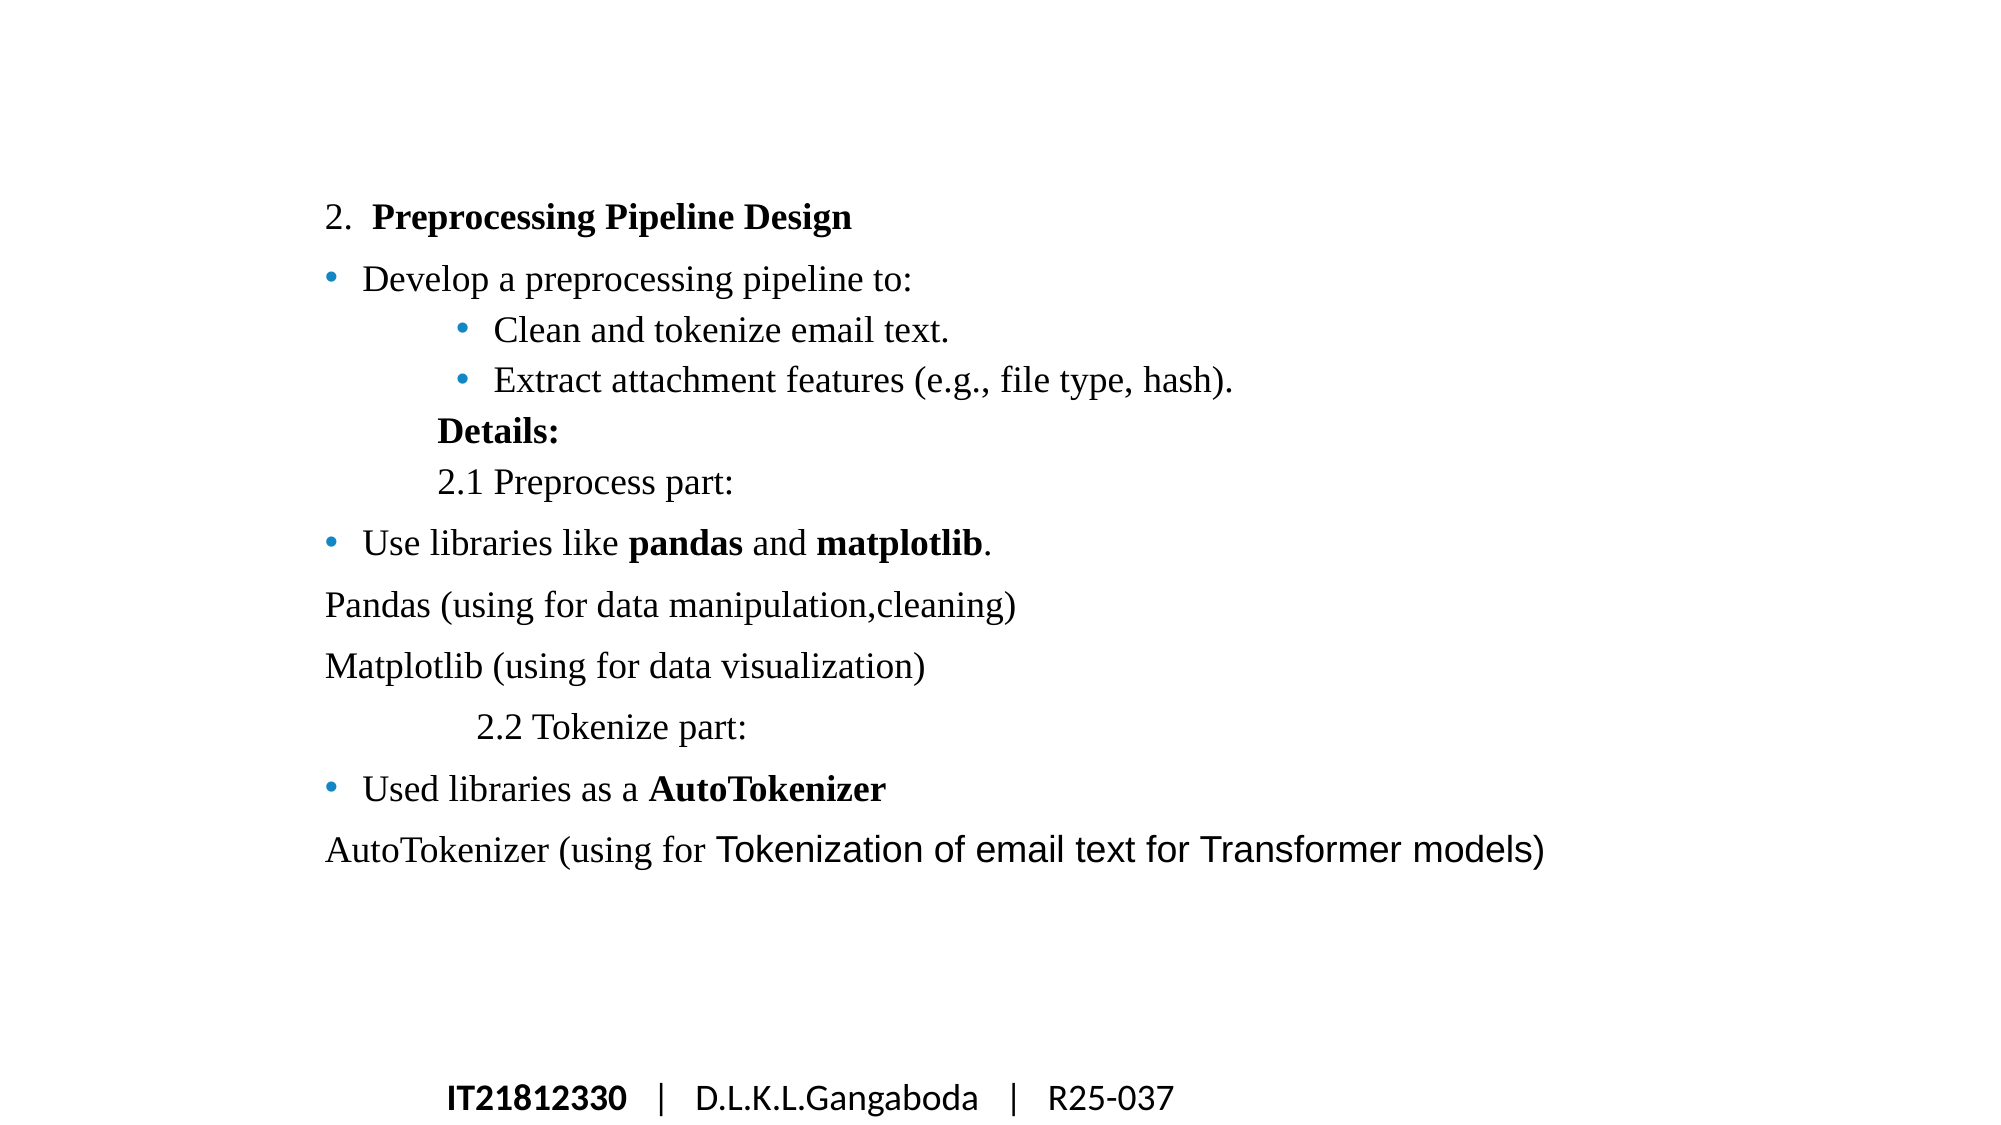

2.  Preprocessing Pipeline Design
Develop a preprocessing pipeline to:
Clean and tokenize email text.
Extract attachment features (e.g., file type, hash).
Details:
2.1 Preprocess part:
Use libraries like pandas and matplotlib.
Pandas (using for data manipulation,cleaning)
Matplotlib (using for data visualization)
            2.2 Tokenize part:
Used libraries as a AutoTokenizer
AutoTokenizer (using for Tokenization of email text for Transformer models)

IT21812330   |   D.L.K.L.Gangaboda   |   R25-037